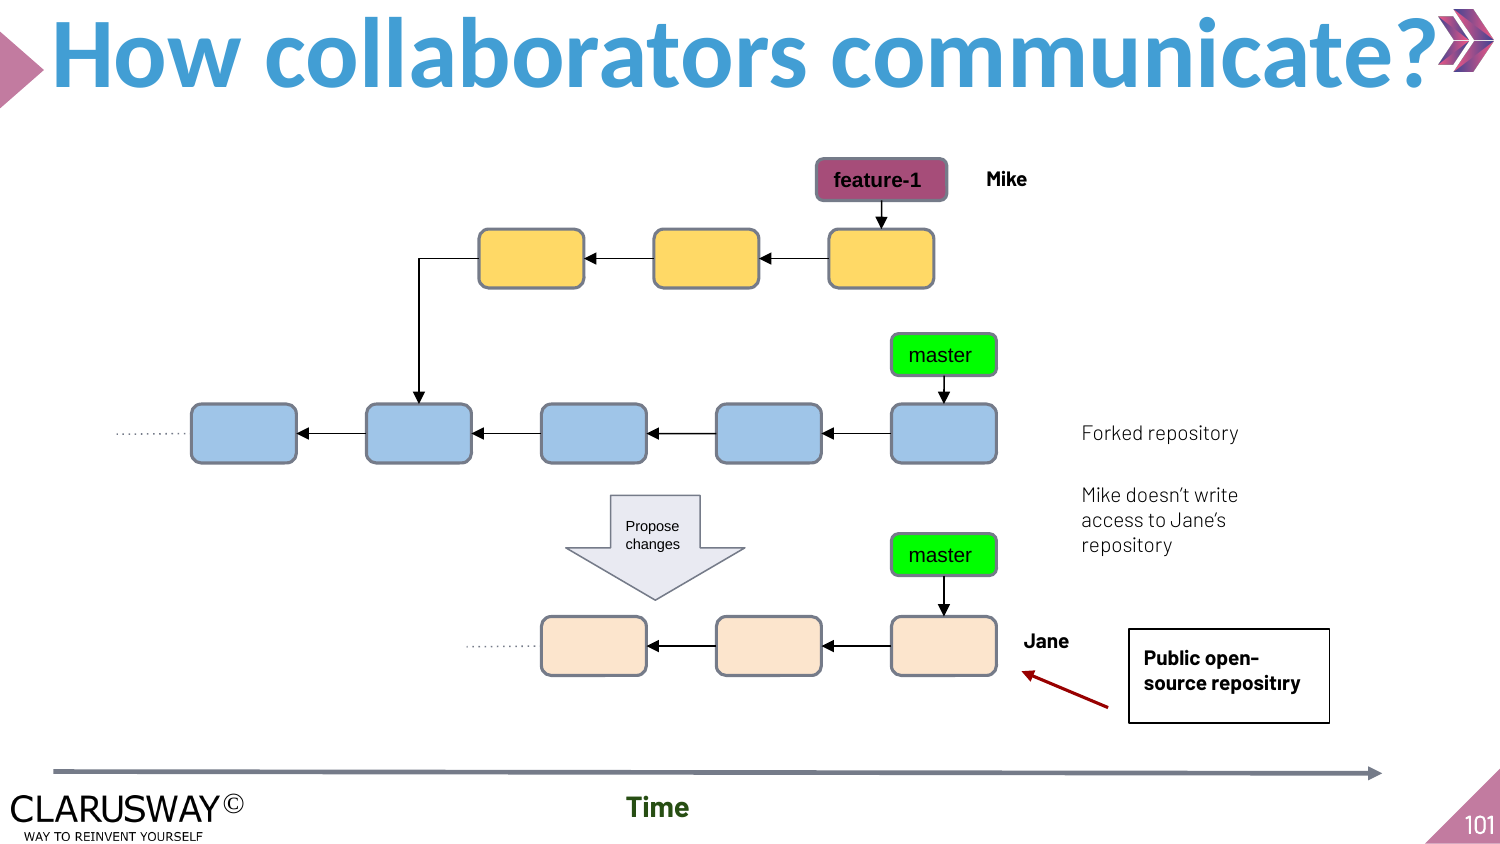

# How collaborators communicate?
Mike
feature-1

master

Forked repository
Mike doesn’t write access to Jane’s repository
Propose changes
master
Jane

Public open-source repositıry
Time
101